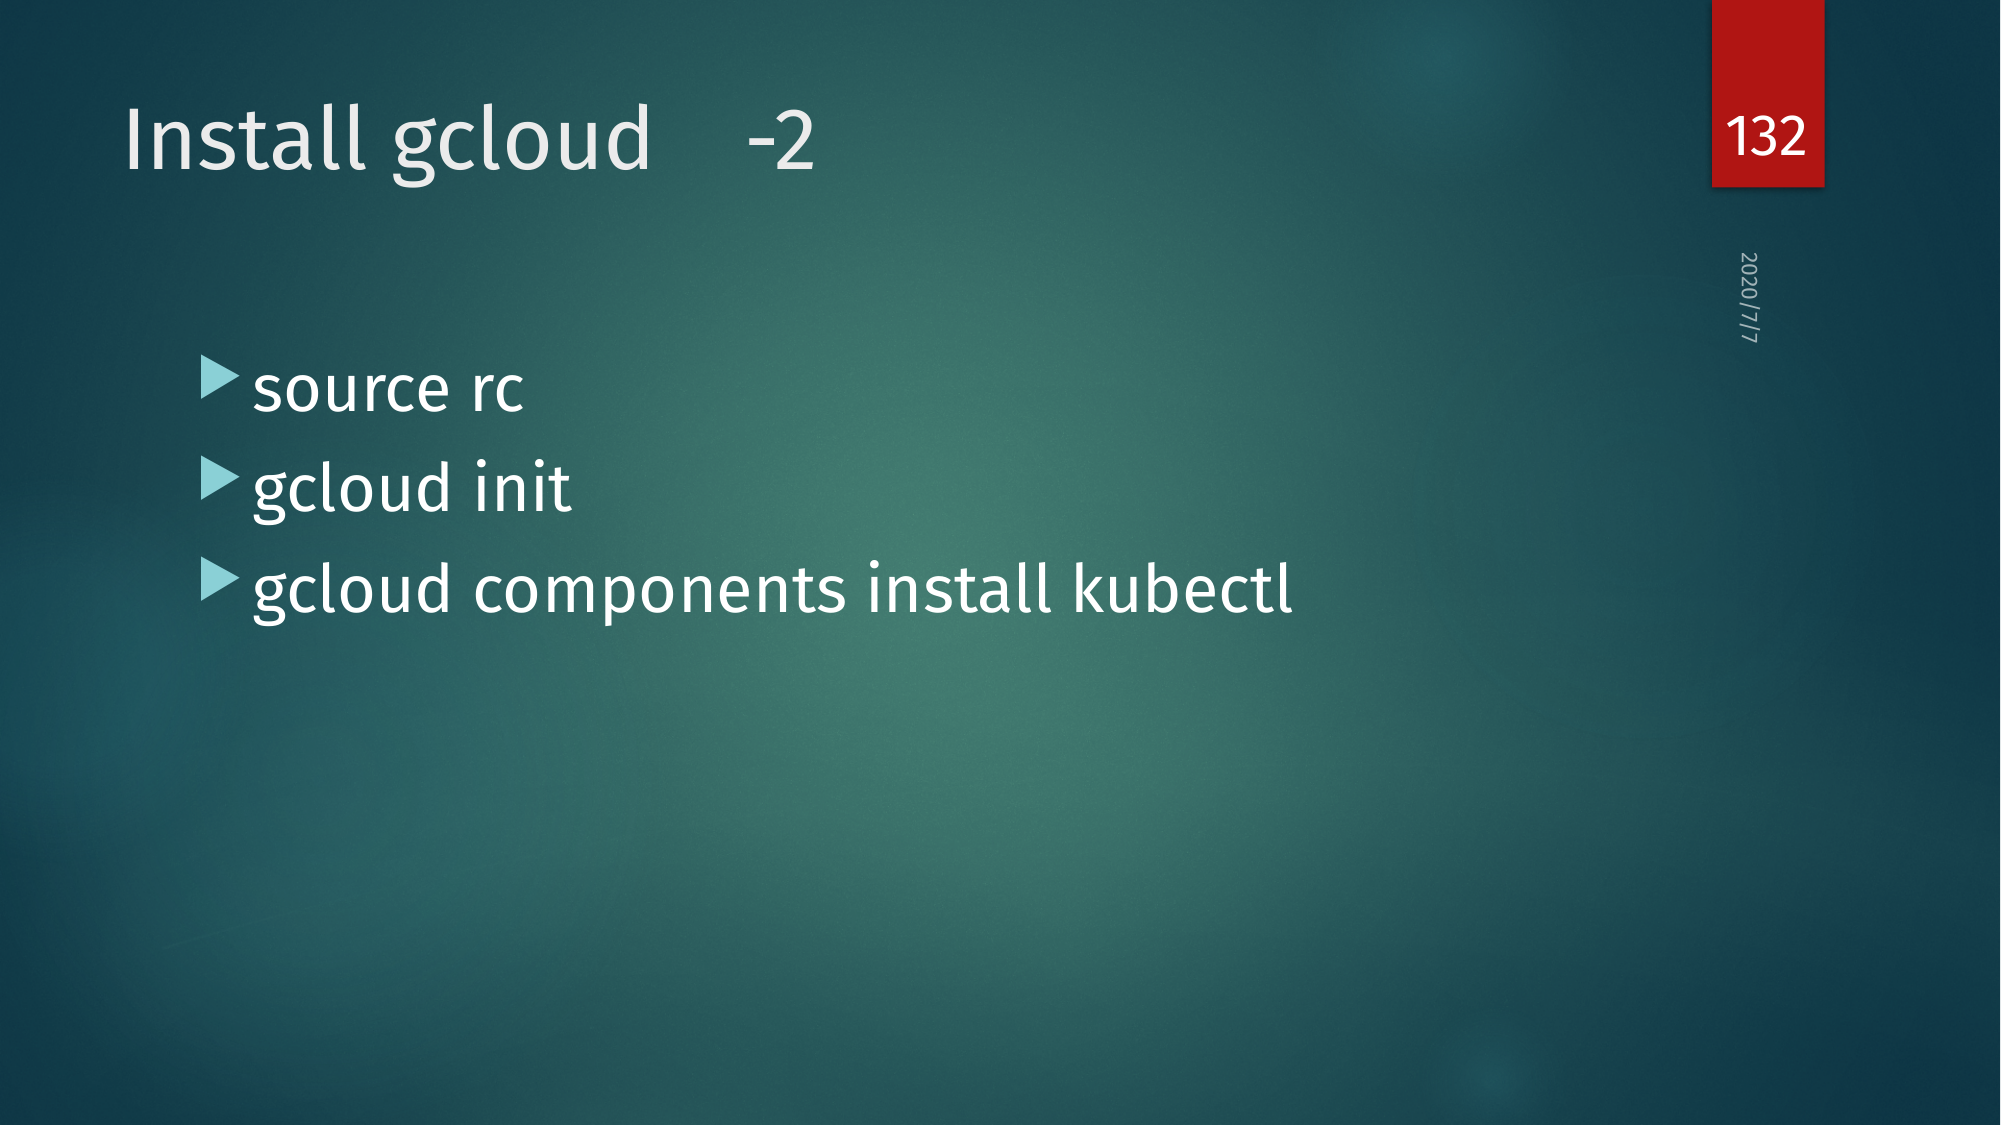

132
# Install gcloud	 -2
2020/7/7
source rc
gcloud init
gcloud components install kubectl